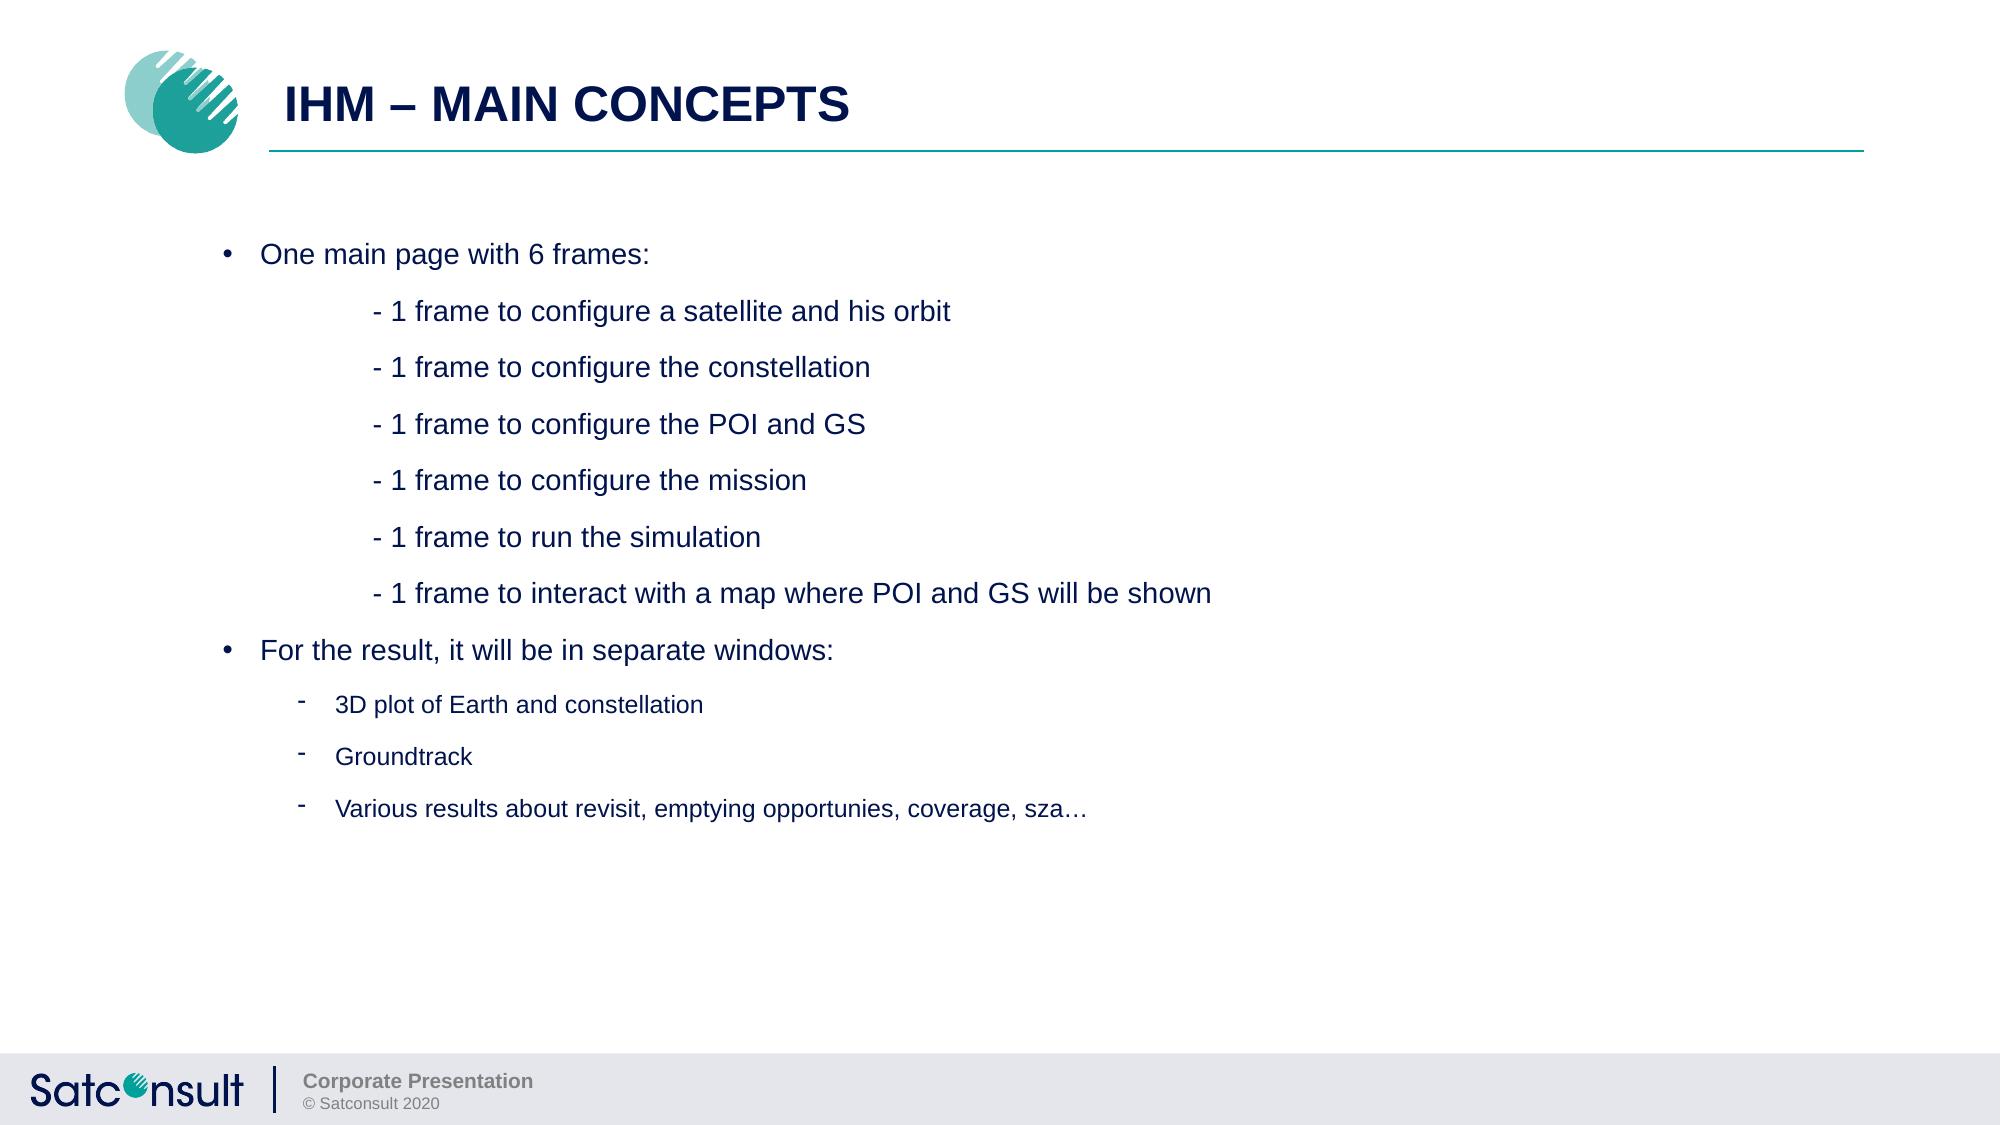

# IHM – Main concepts
One main page with 6 frames:
	- 1 frame to configure a satellite and his orbit
	- 1 frame to configure the constellation
	- 1 frame to configure the POI and GS
	- 1 frame to configure the mission
	- 1 frame to run the simulation
	- 1 frame to interact with a map where POI and GS will be shown
For the result, it will be in separate windows:
3D plot of Earth and constellation
Groundtrack
Various results about revisit, emptying opportunies, coverage, sza…